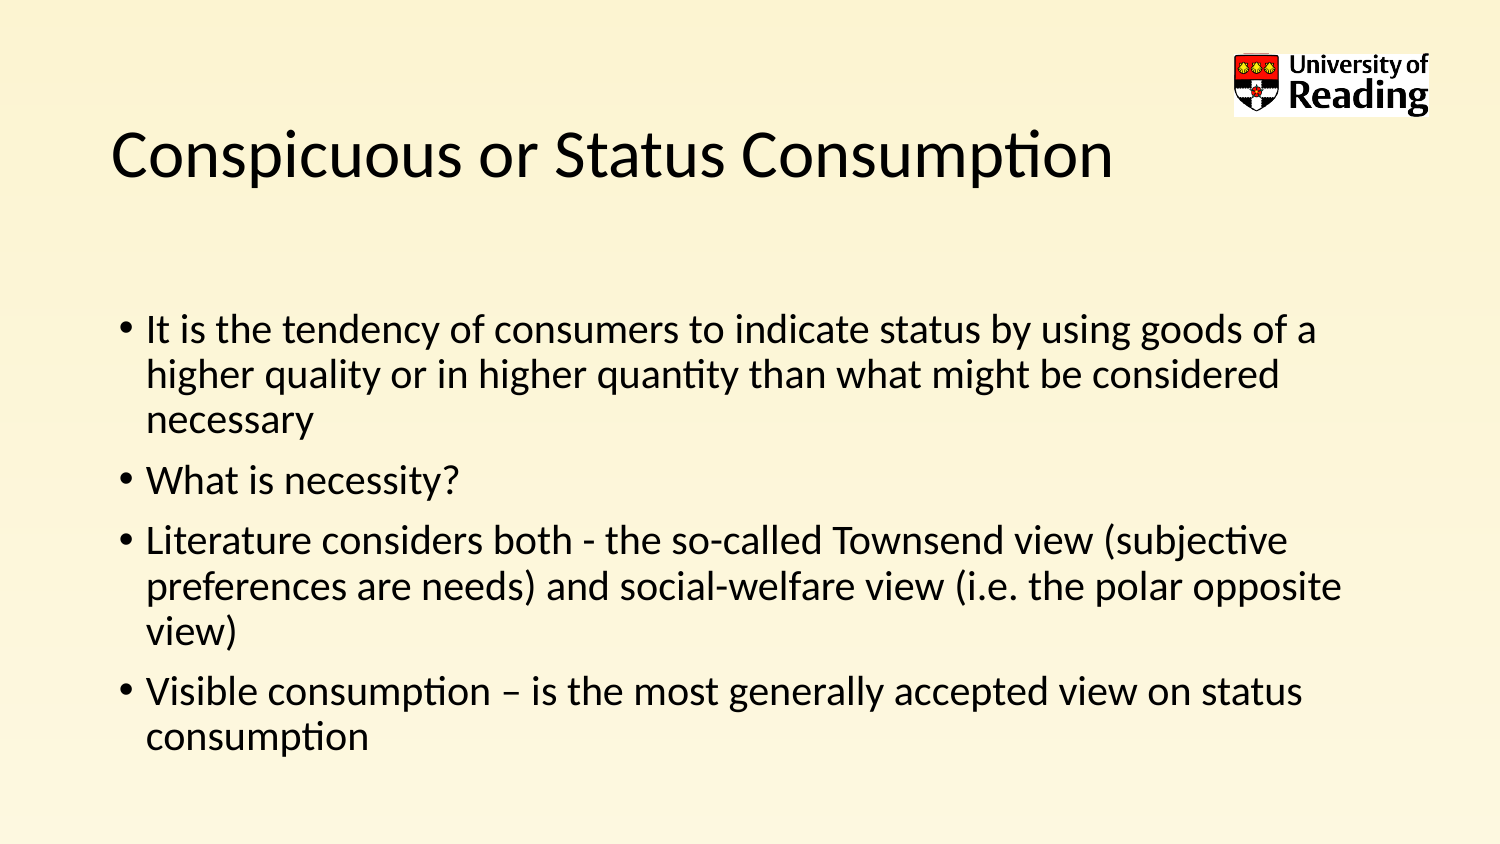

# Conspicuous or Status Consumption

It is the tendency of consumers to indicate status by using goods of a higher quality or in higher quantity than what might be considered necessary
What is necessity?
Literature considers both - the so-called Townsend view (subjective preferences are needs) and social-welfare view (i.e. the polar opposite view)
Visible consumption – is the most generally accepted view on status consumption